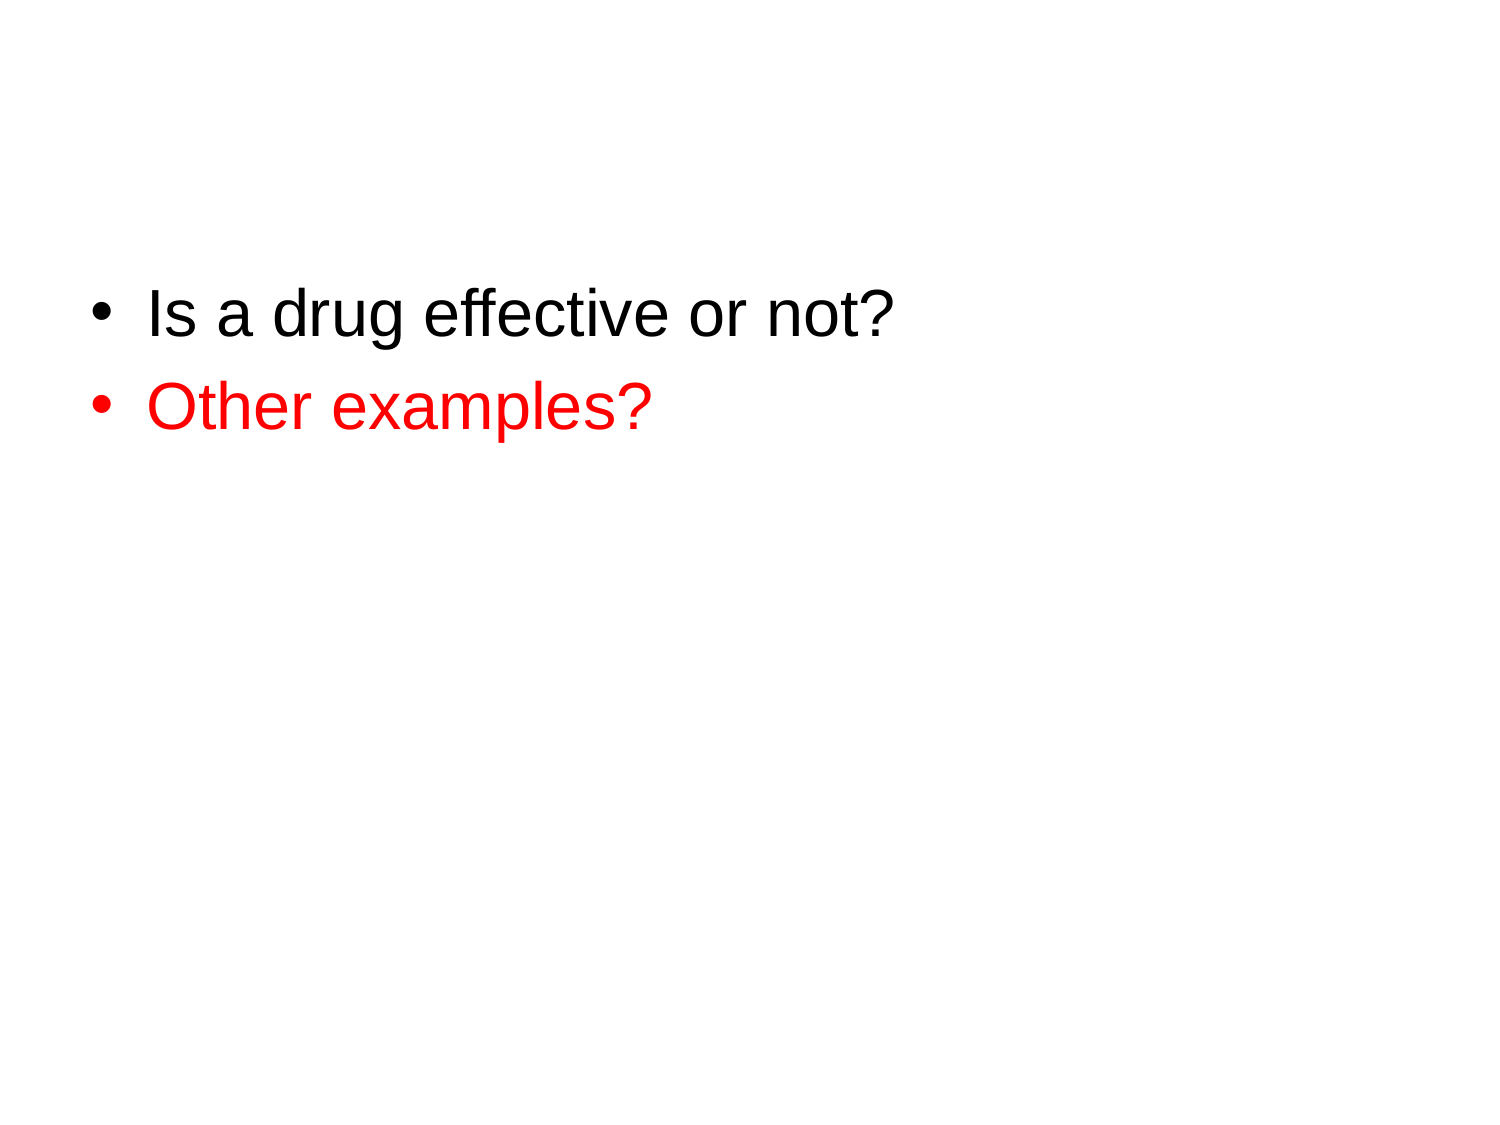

#
Is a drug effective or not?
Other examples?